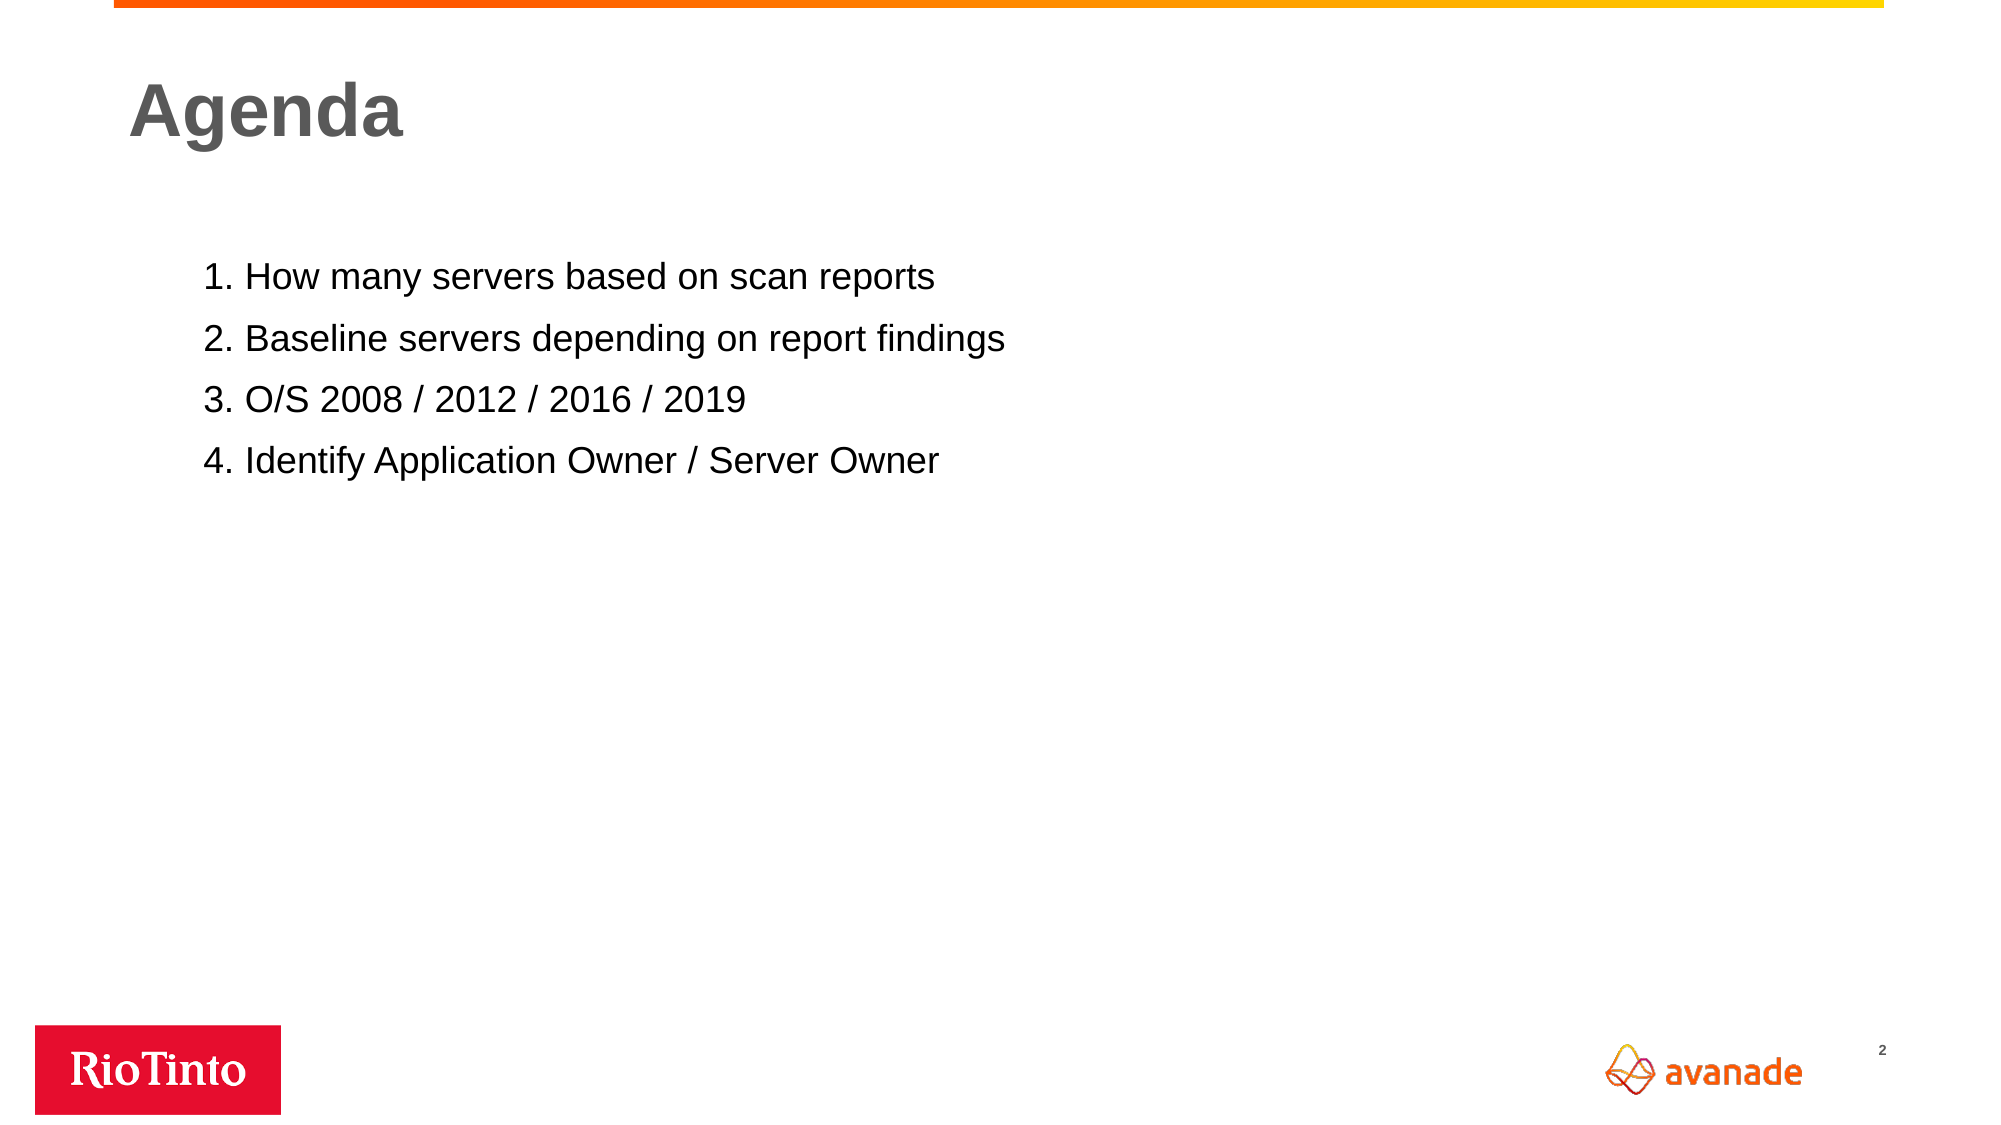

# Agenda
1. How many servers based on scan reports
2. Baseline servers depending on report findings
3. O/S 2008 / 2012 / 2016 / 2019
4. Identify Application Owner / Server Owner
2